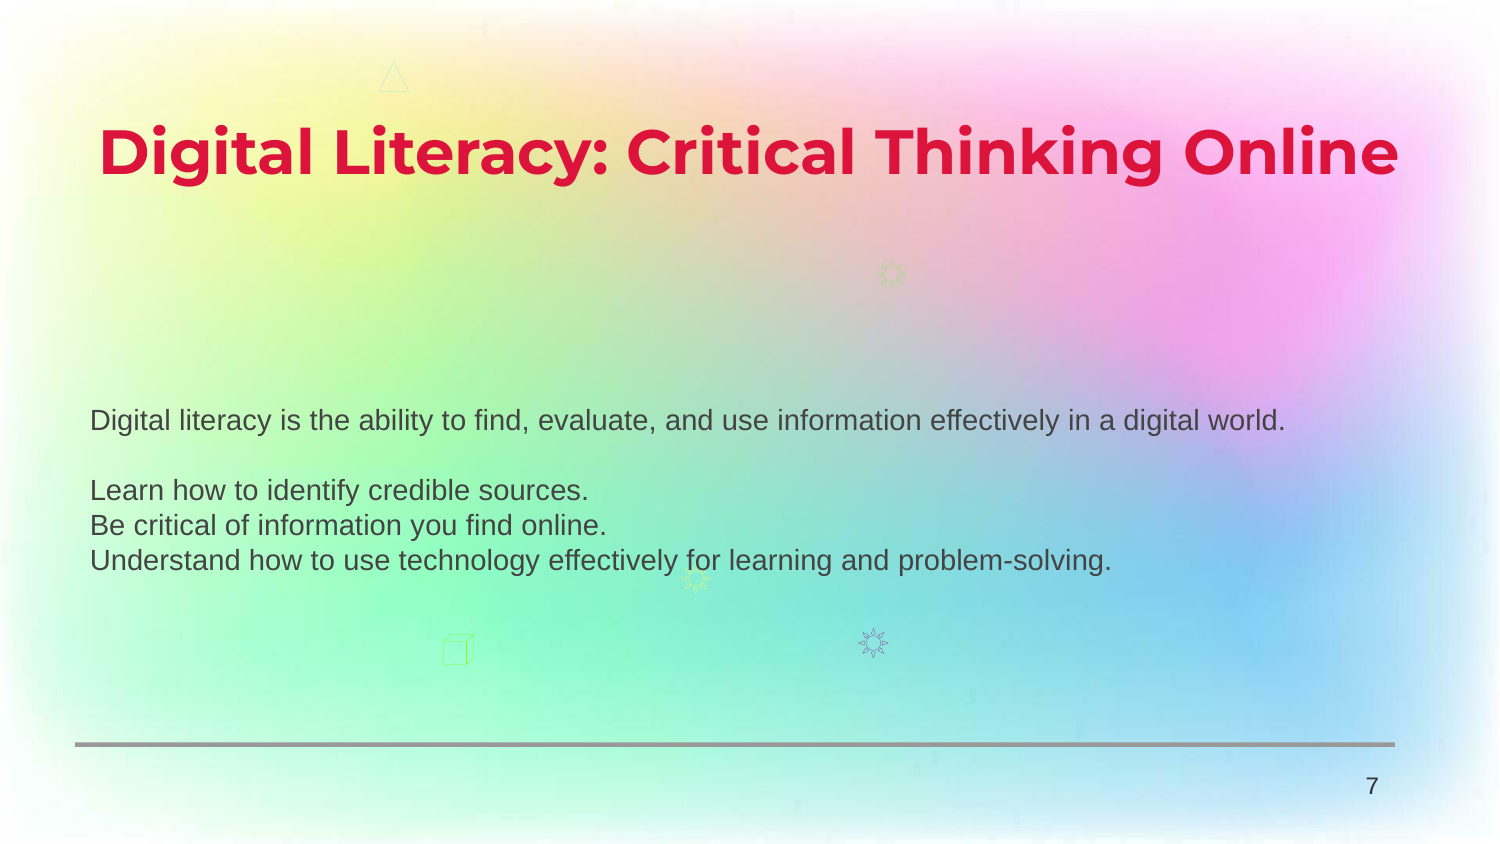

Digital Literacy: Critical Thinking Online

Digital literacy is the ability to find, evaluate, and use information effectively in a digital world.

Learn how to identify credible sources.
Be critical of information you find online.
Understand how to use technology effectively for learning and problem-solving.

7